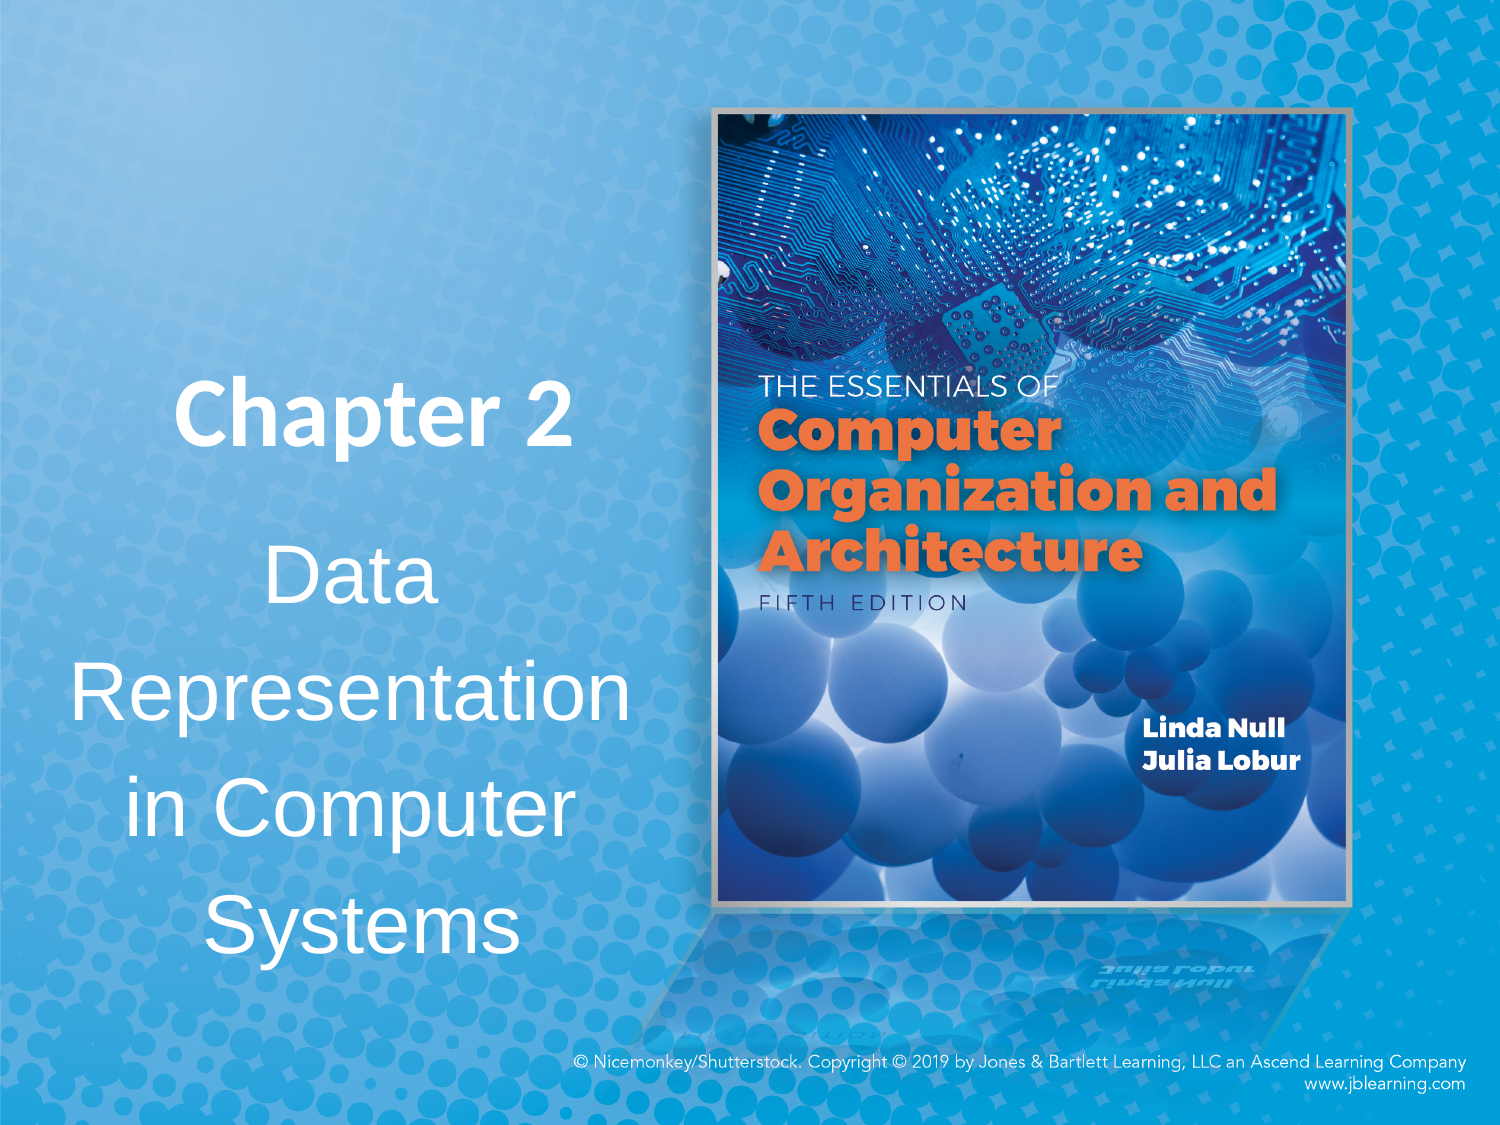

# Chapter 2
Data
Representation
in Computer
Systems